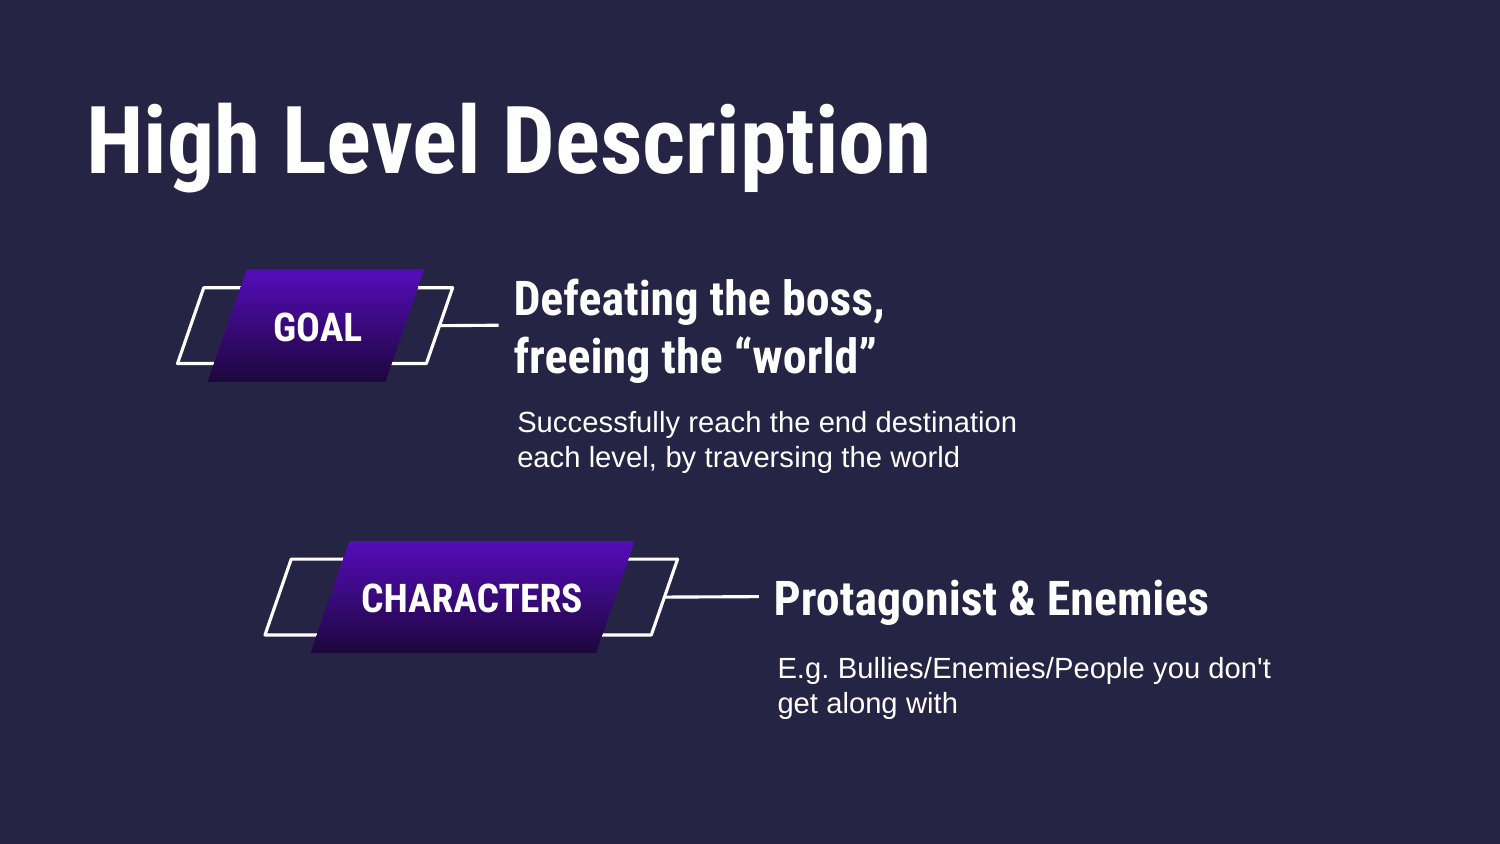

# High Level Description

Defeating the boss, freeing the “world”
GOAL

Successfully reach the end destination each level, by traversing the world

Protagonist & Enemies
CHARACTERS

E.g. Bullies/Enemies/People you don't get along with